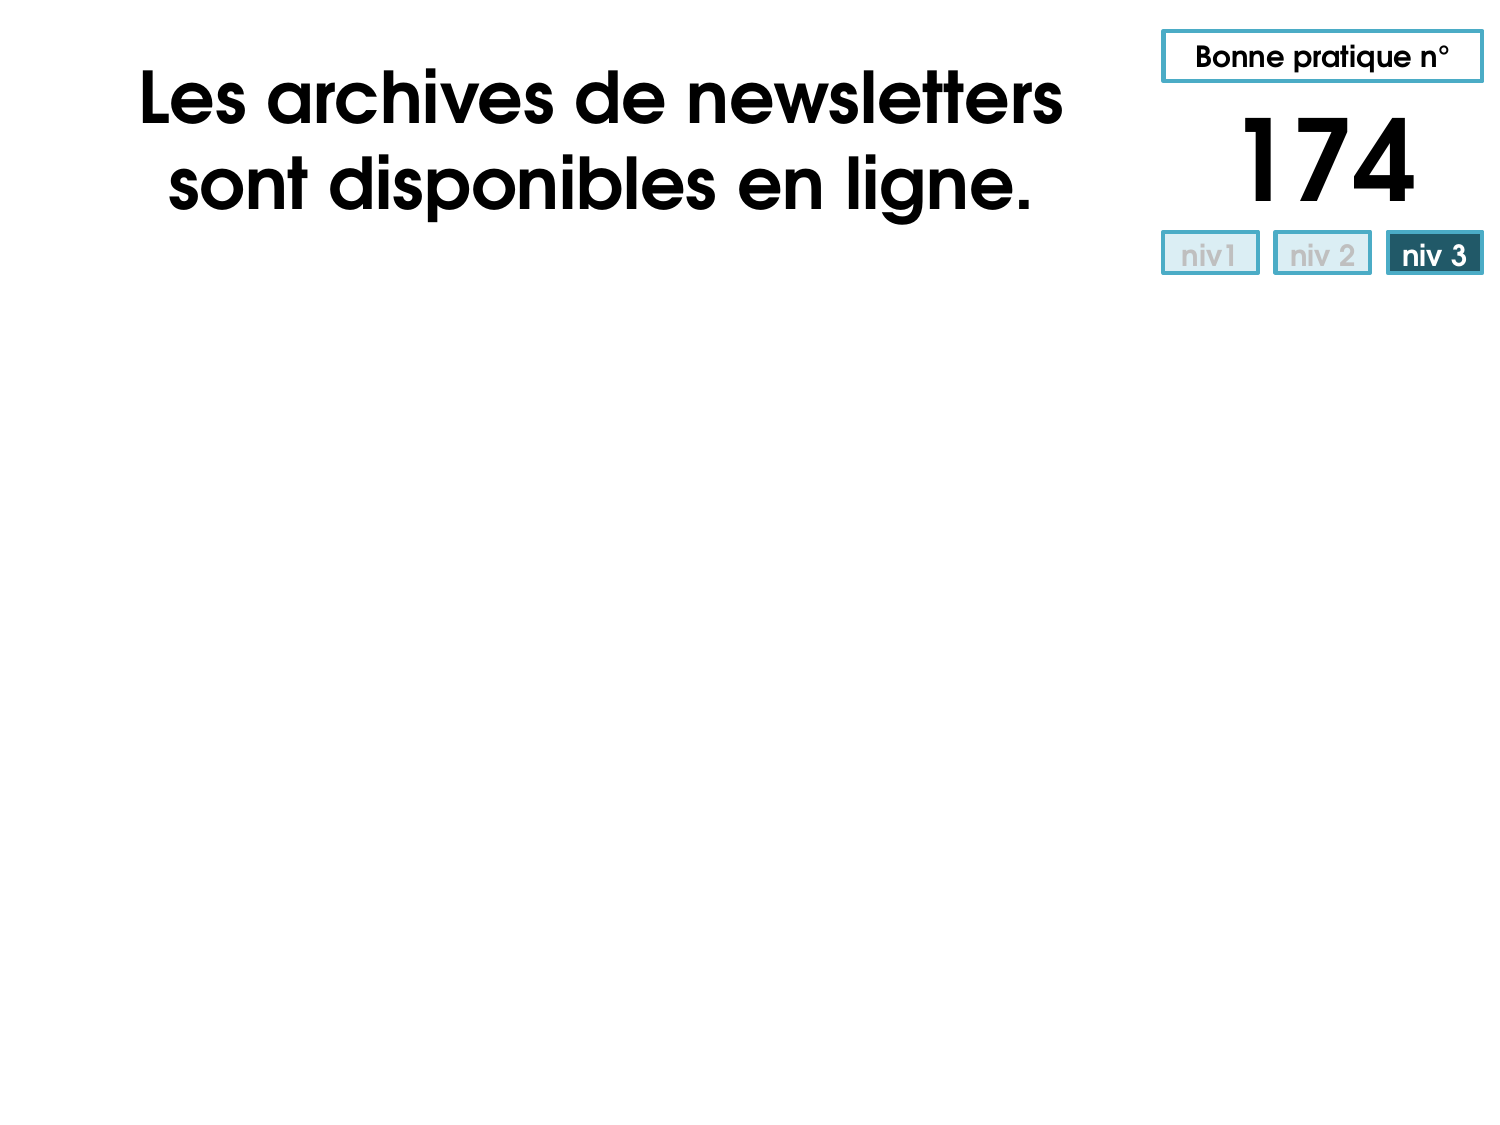

# Les archives de newsletters sont disponibles en ligne.
174